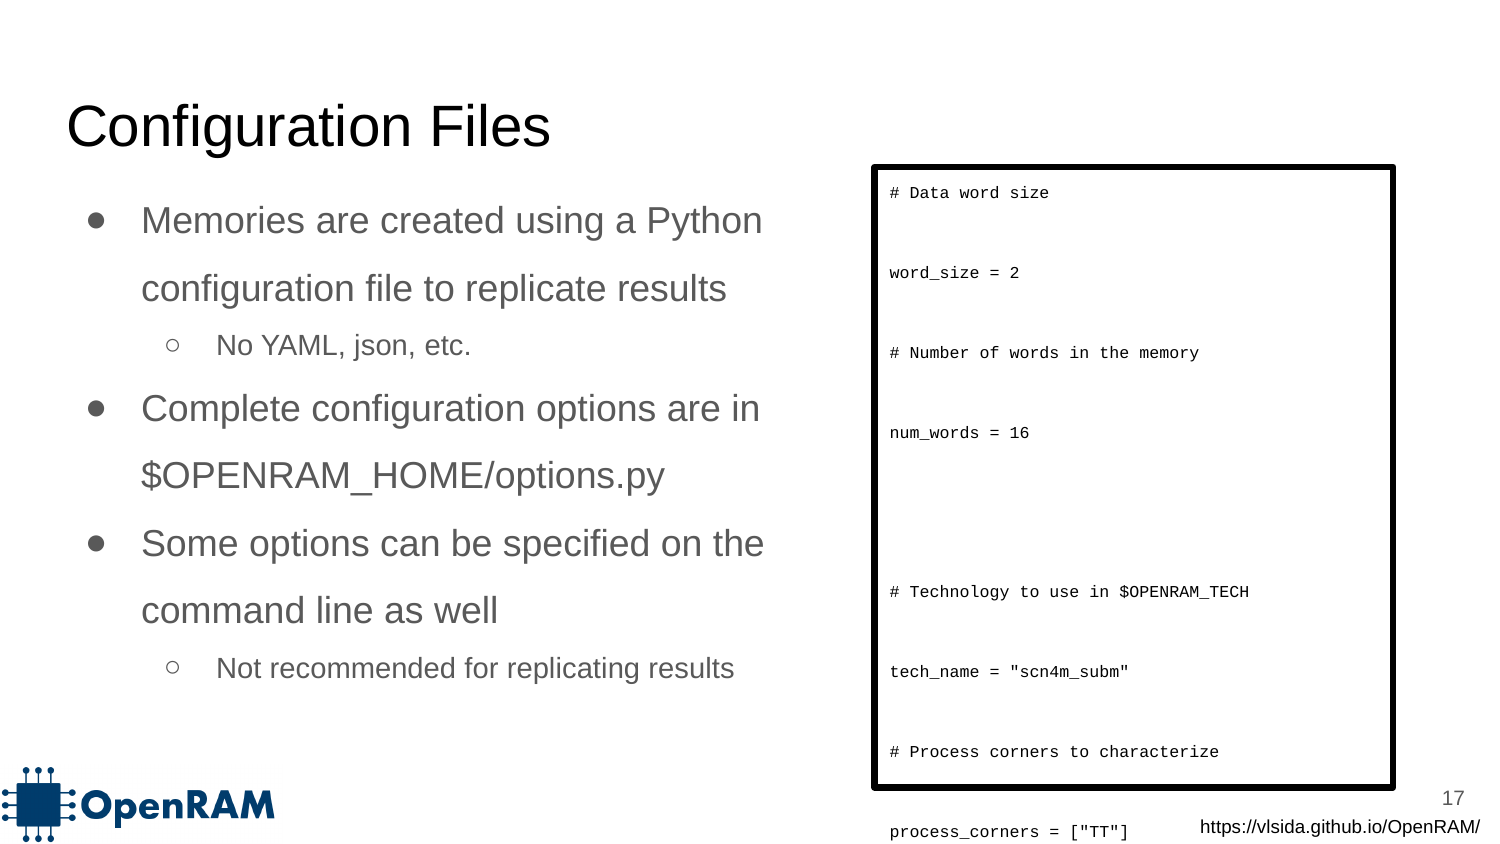

# Configuration Files
# Data word size
word_size = 2
# Number of words in the memory
num_words = 16

# Technology to use in $OPENRAM_TECH
tech_name = "scn4m_subm"
# Process corners to characterize
process_corners = ["TT"]
# Voltage corners to characterize
supply_voltages = [ 3.3 ]
# Temperature corners to characterize
temperatures = [ 25 ]

# Output directory for the results
output_path = "temp"
# Output file base name
output_name = "sram_16x2”

# Disable analytical models for full characterization (WARNING: slow!)
# analytical_delay = False

# To force this to use magic and netgen for DRC/LVS/PEX
# Could be calibre for FreePDK45
drc_name = "magic"
lvs_name = "netgen"
pex_name = "magic"

Memories are created using a Python configuration file to replicate results
No YAML, json, etc.
Complete configuration options are in $OPENRAM_HOME/options.py
Some options can be specified on the command line as well
Not recommended for replicating results
17